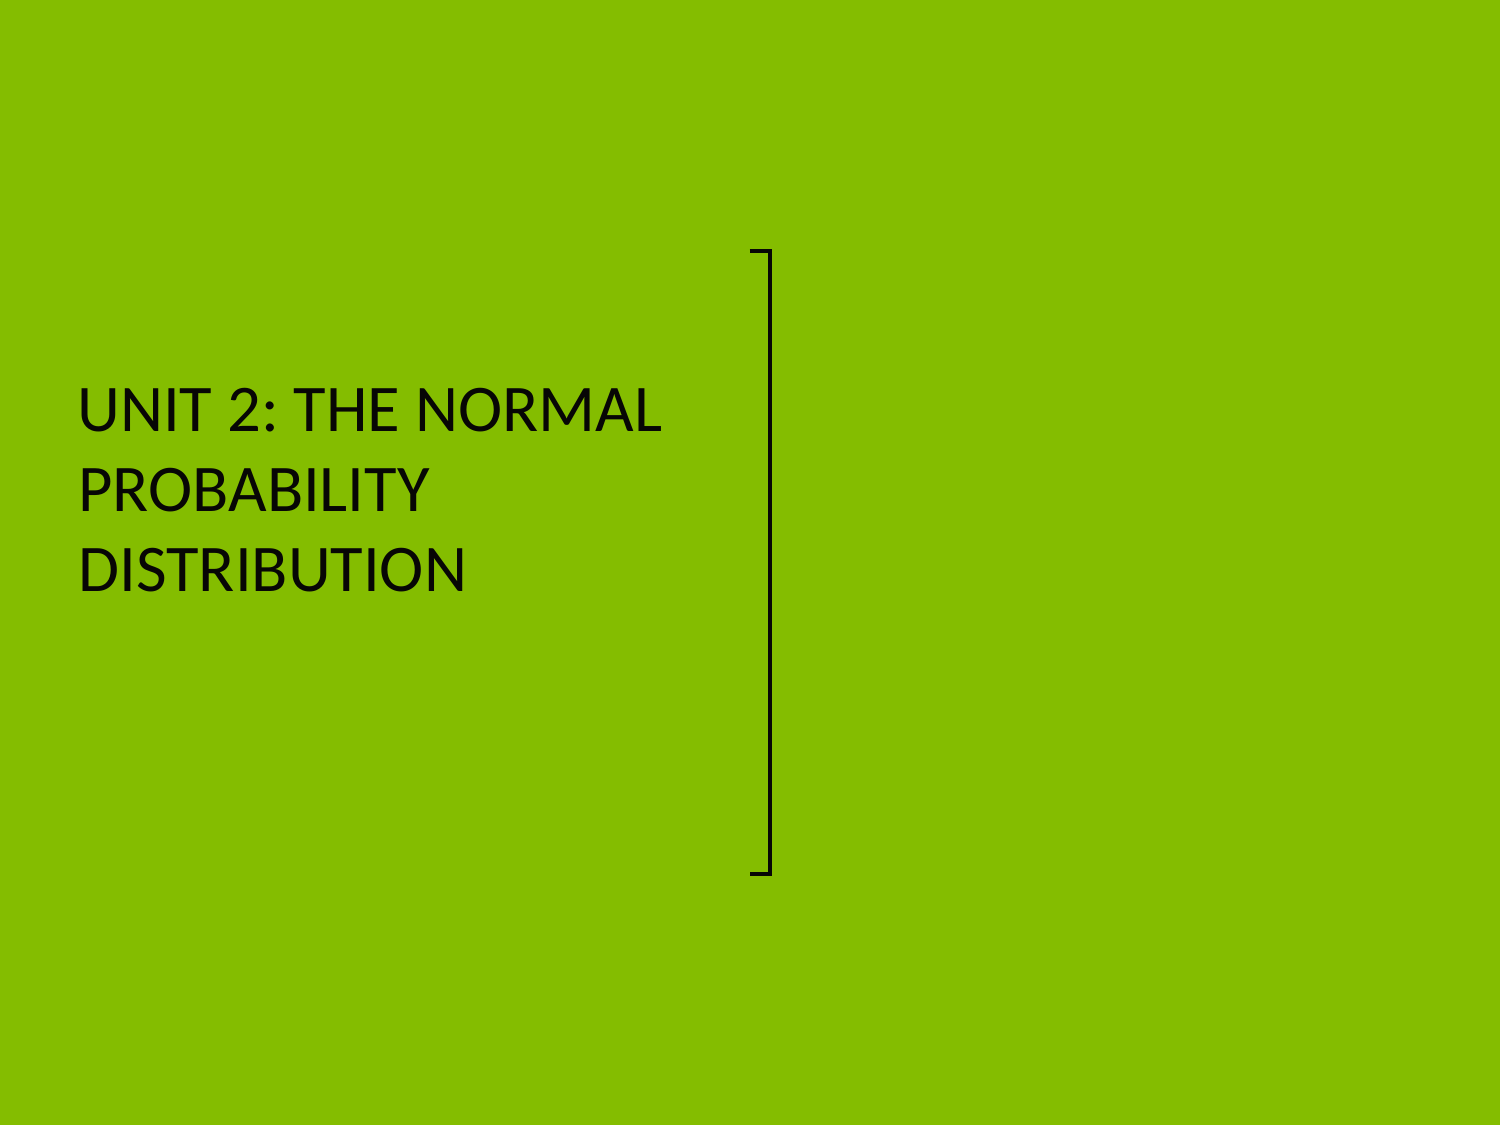

# UNIT 2: THE NORMAL PROBABILITY DISTRIBUTION